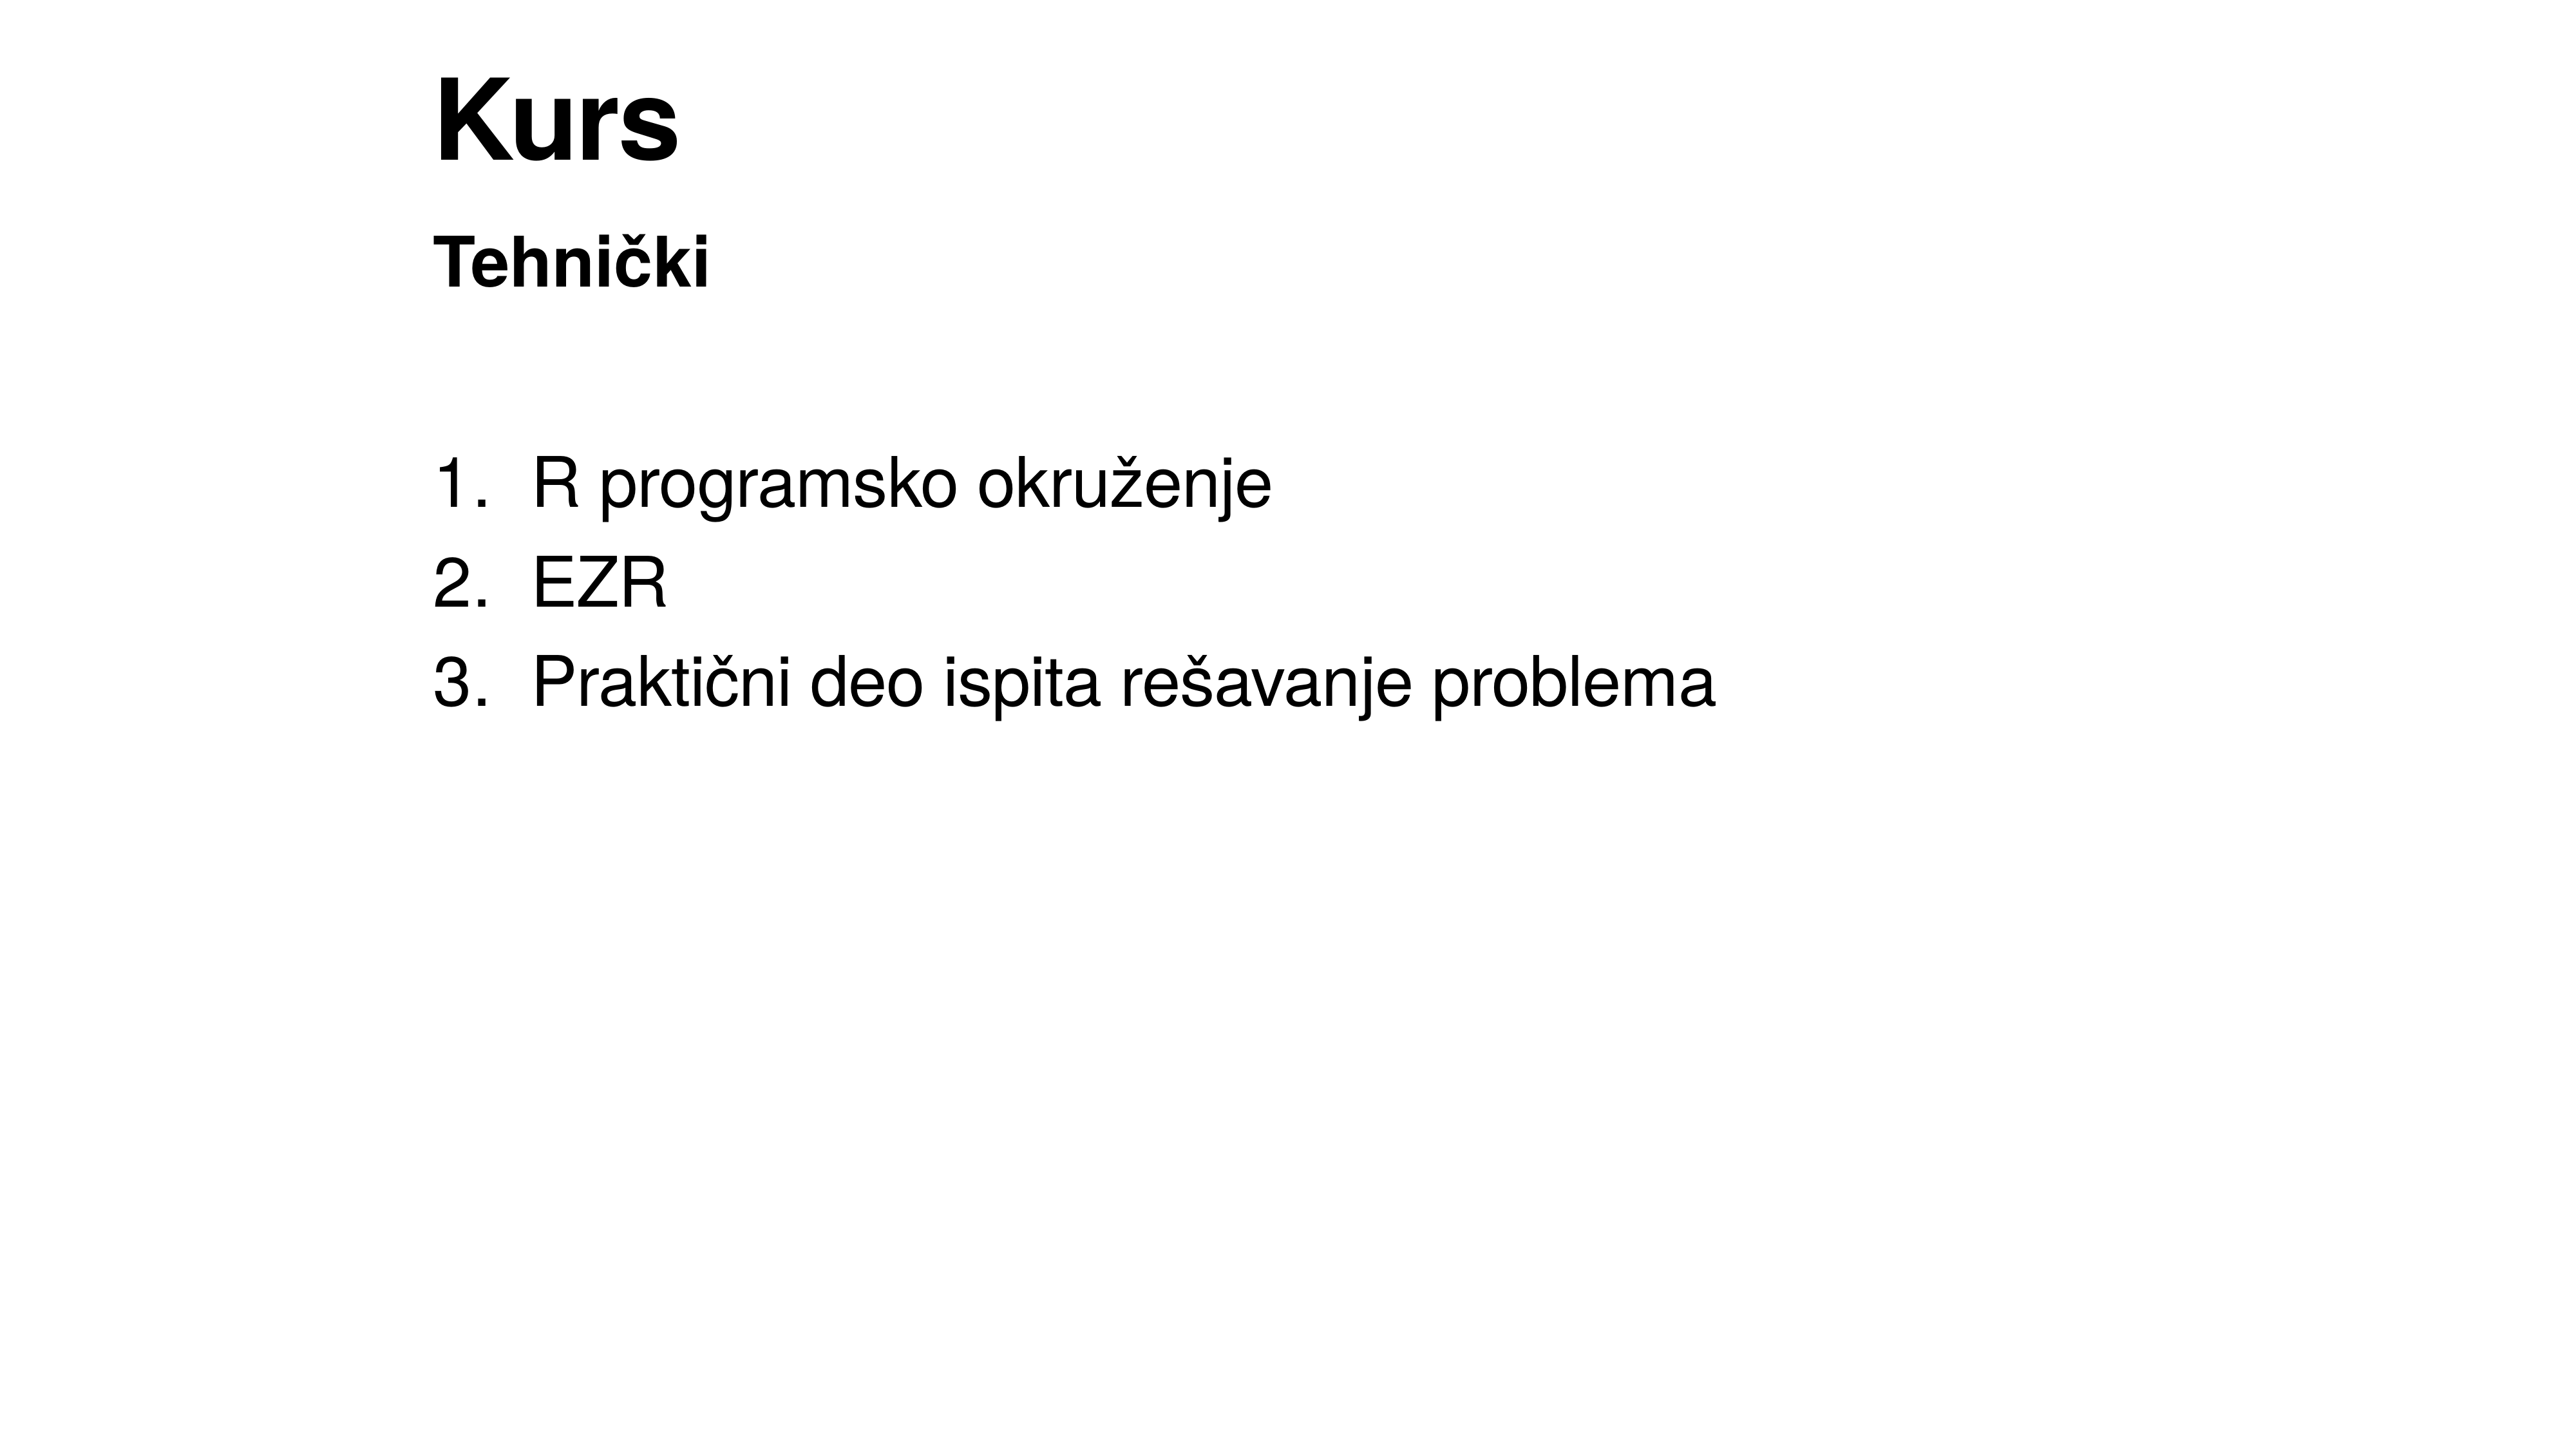

# Kurs
Tehnički
R programsko okruženje
EZR
Praktični deo ispita rešavanje problema